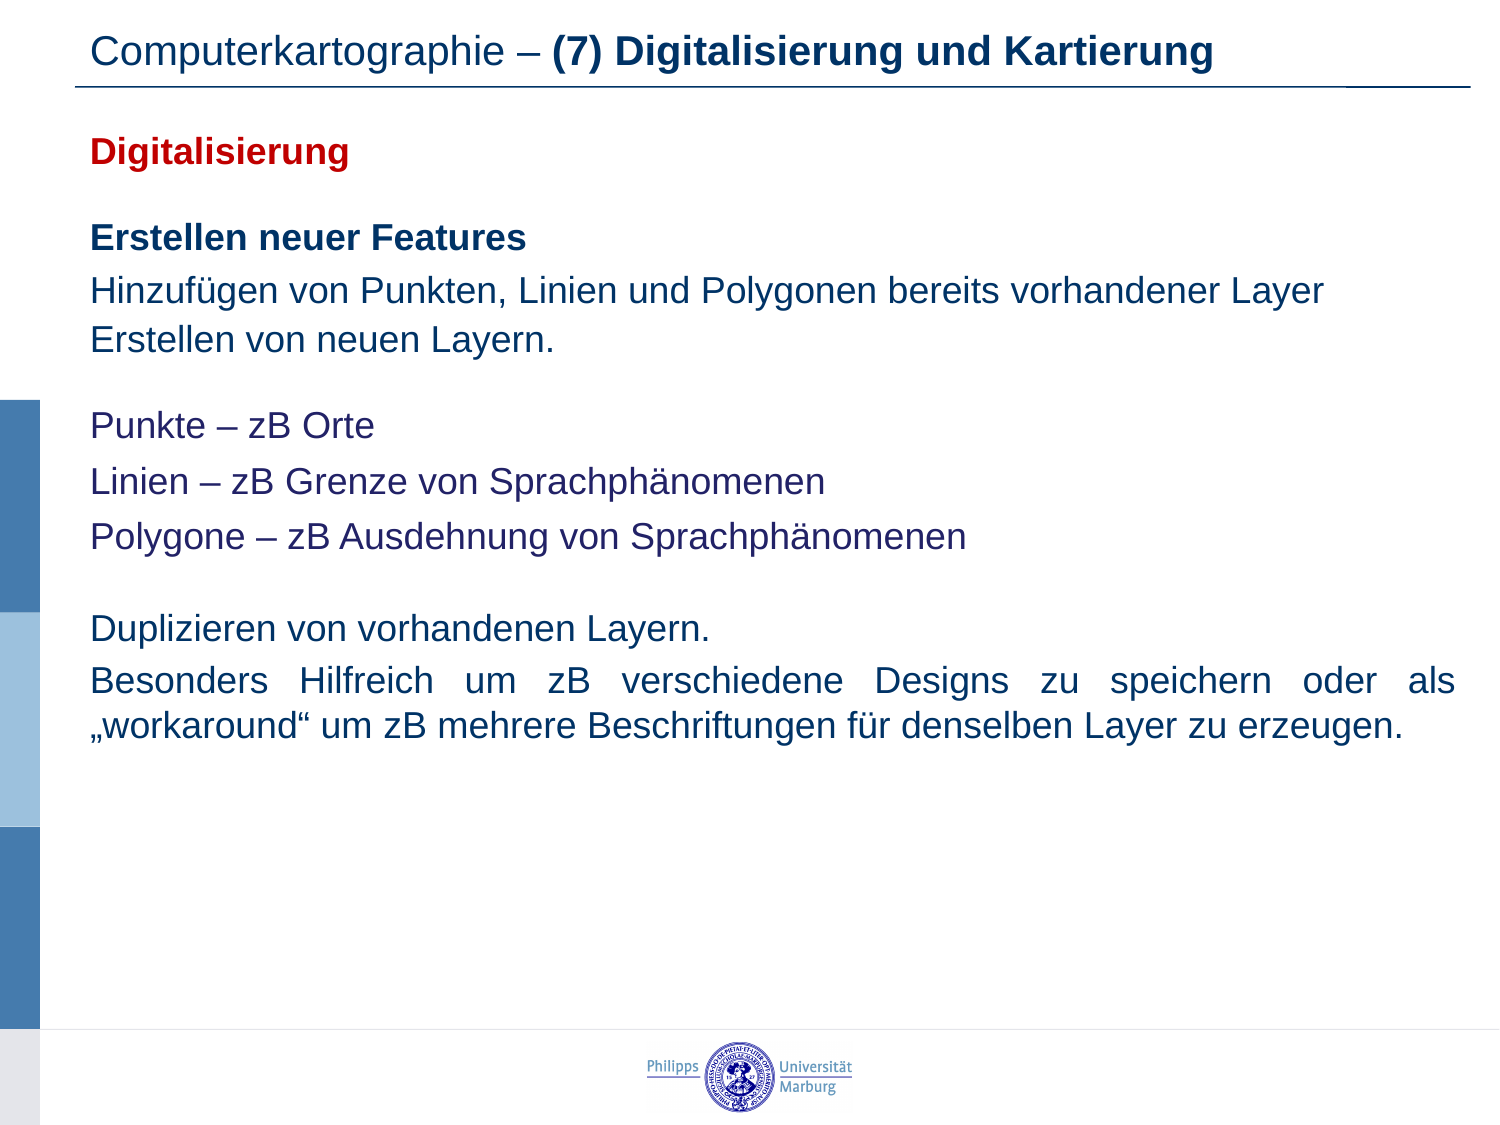

Computerkartographie – (7) Digitalisierung und Kartierung

Digitalisierung
Erstellen neuer Features
Hinzufügen von Punkten, Linien und Polygonen bereits vorhandener Layer
Erstellen von neuen Layern.
Punkte – zB Orte
Linien – zB Grenze von Sprachphänomenen
Polygone – zB Ausdehnung von Sprachphänomenen
Duplizieren von vorhandenen Layern.
Besonders Hilfreich um zB verschiedene Designs zu speichern oder als „workaround“ um zB mehrere Beschriftungen für denselben Layer zu erzeugen.